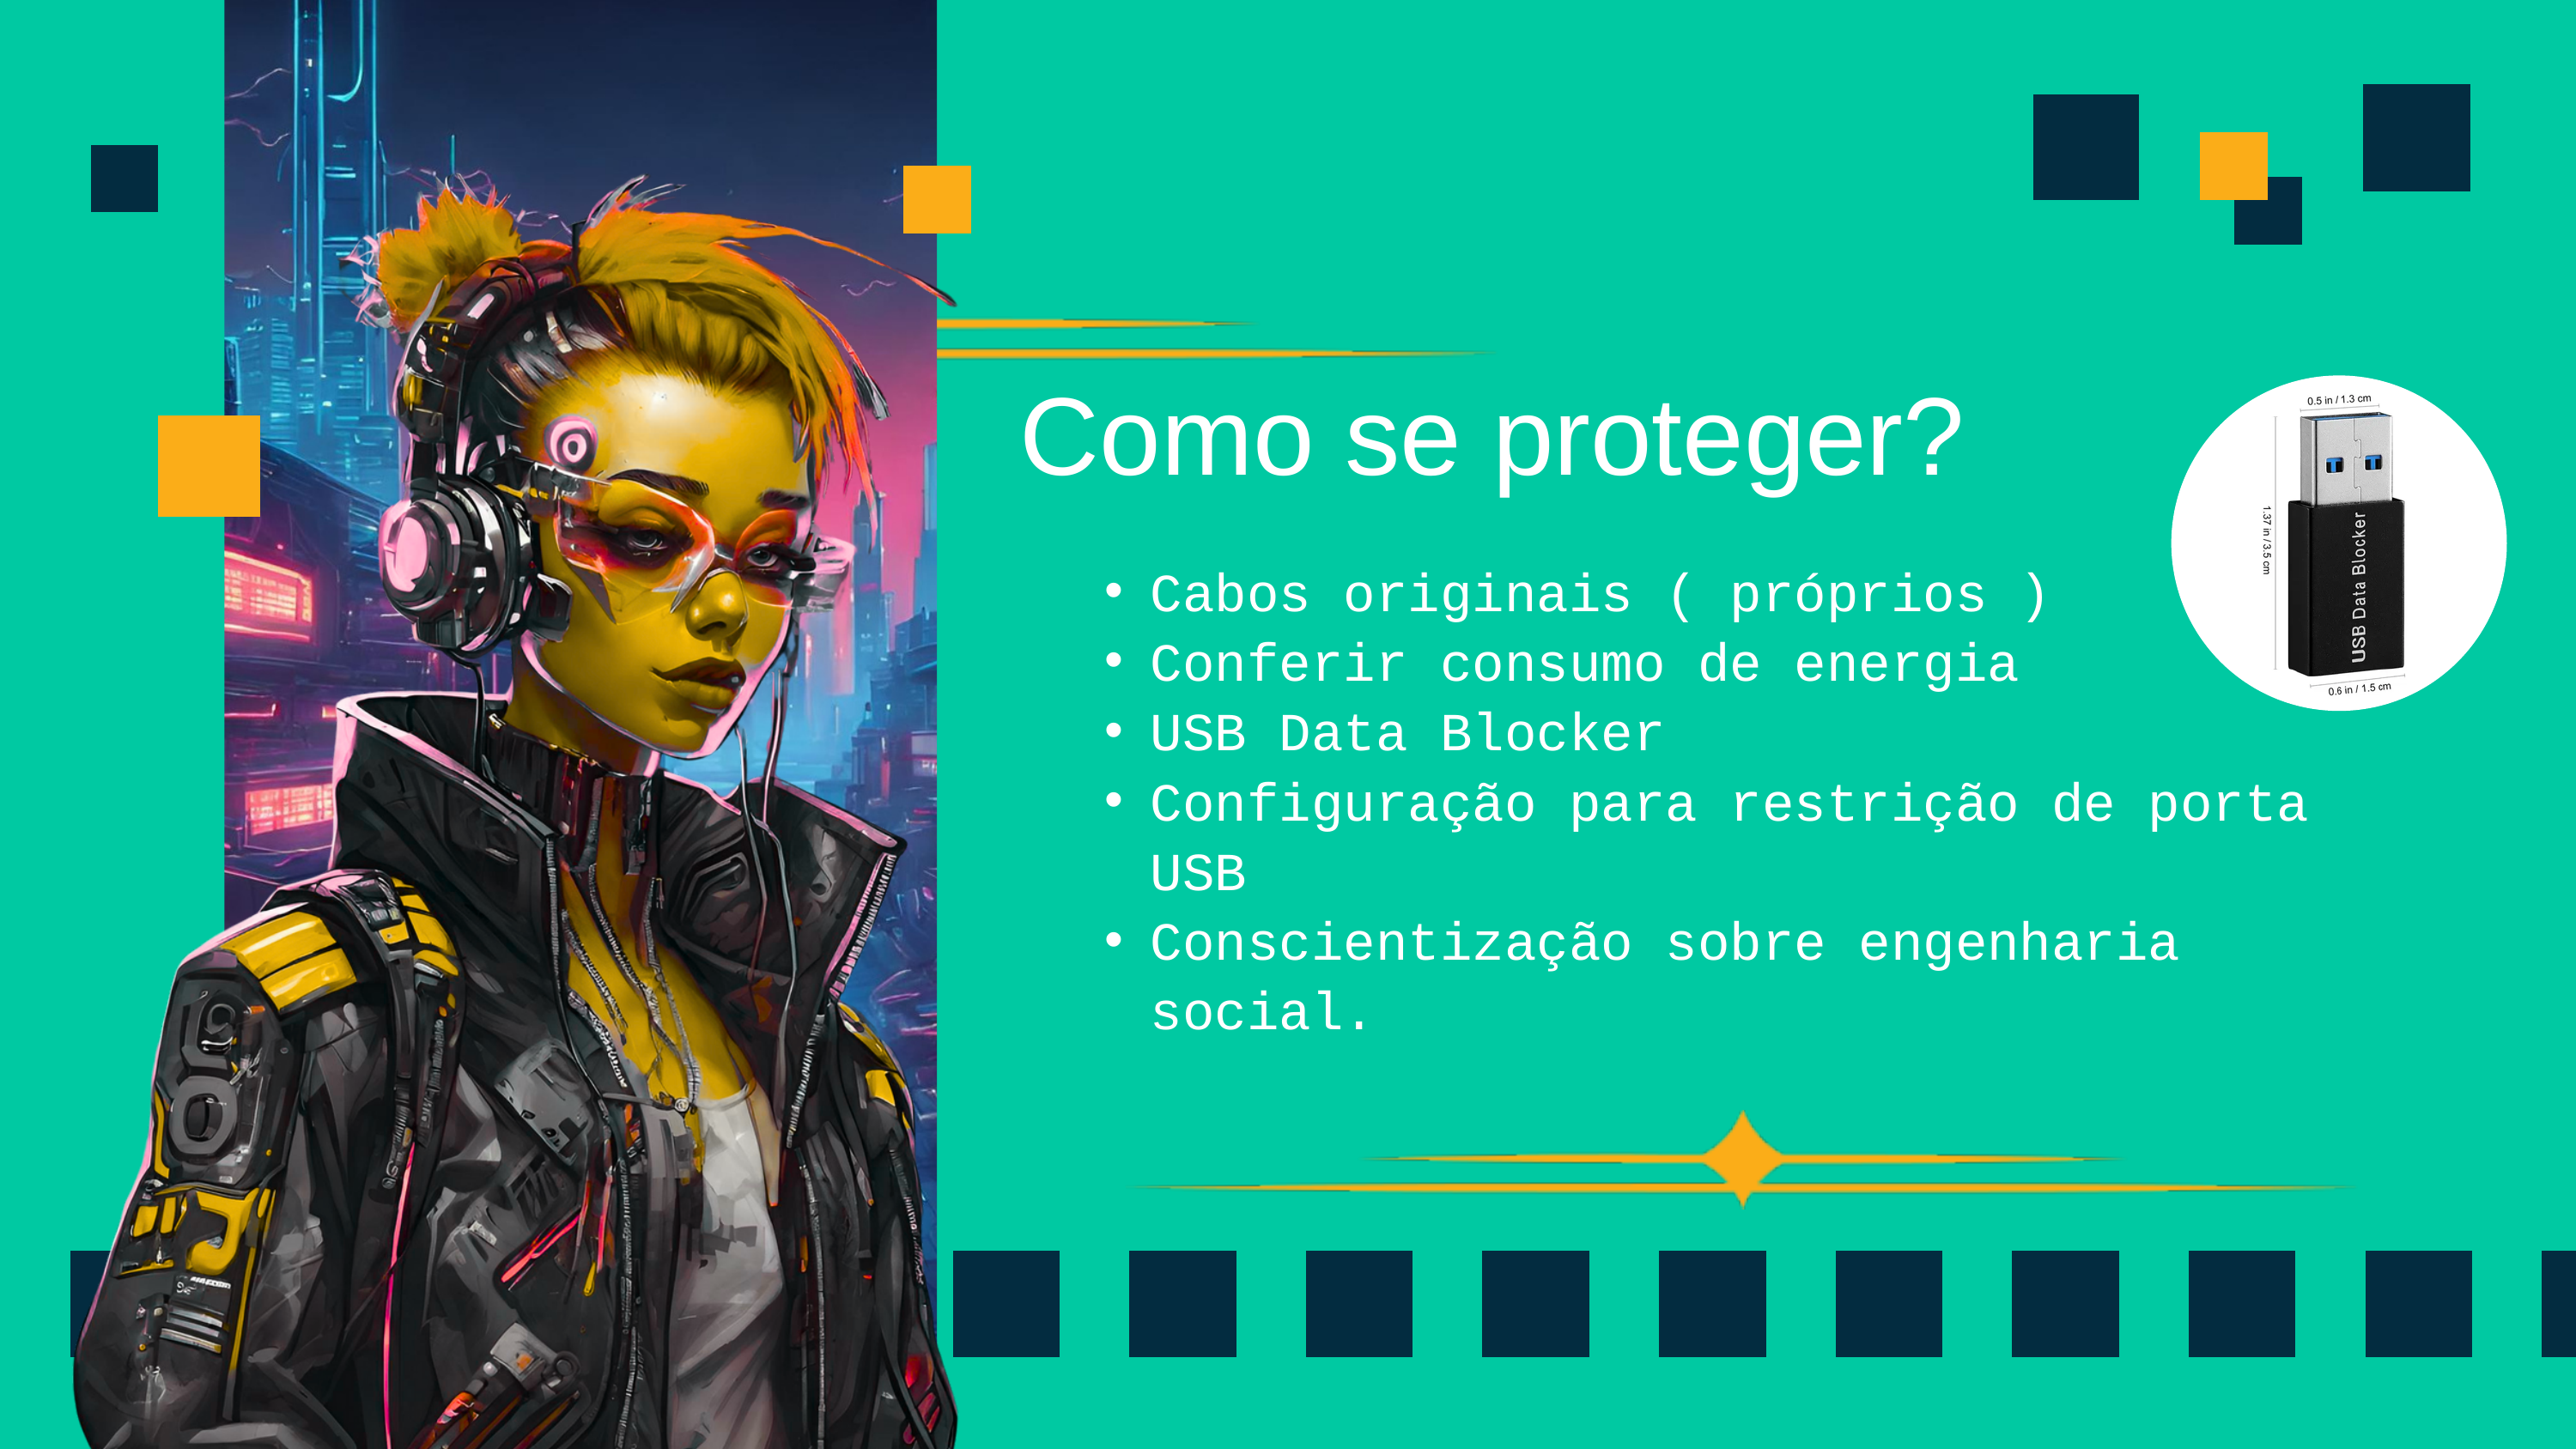

Como se proteger?

Cabos originais ( próprios )
Conferir consumo de energia
USB Data Blocker
Configuração para restrição de porta USB
Conscientização sobre engenharia social.